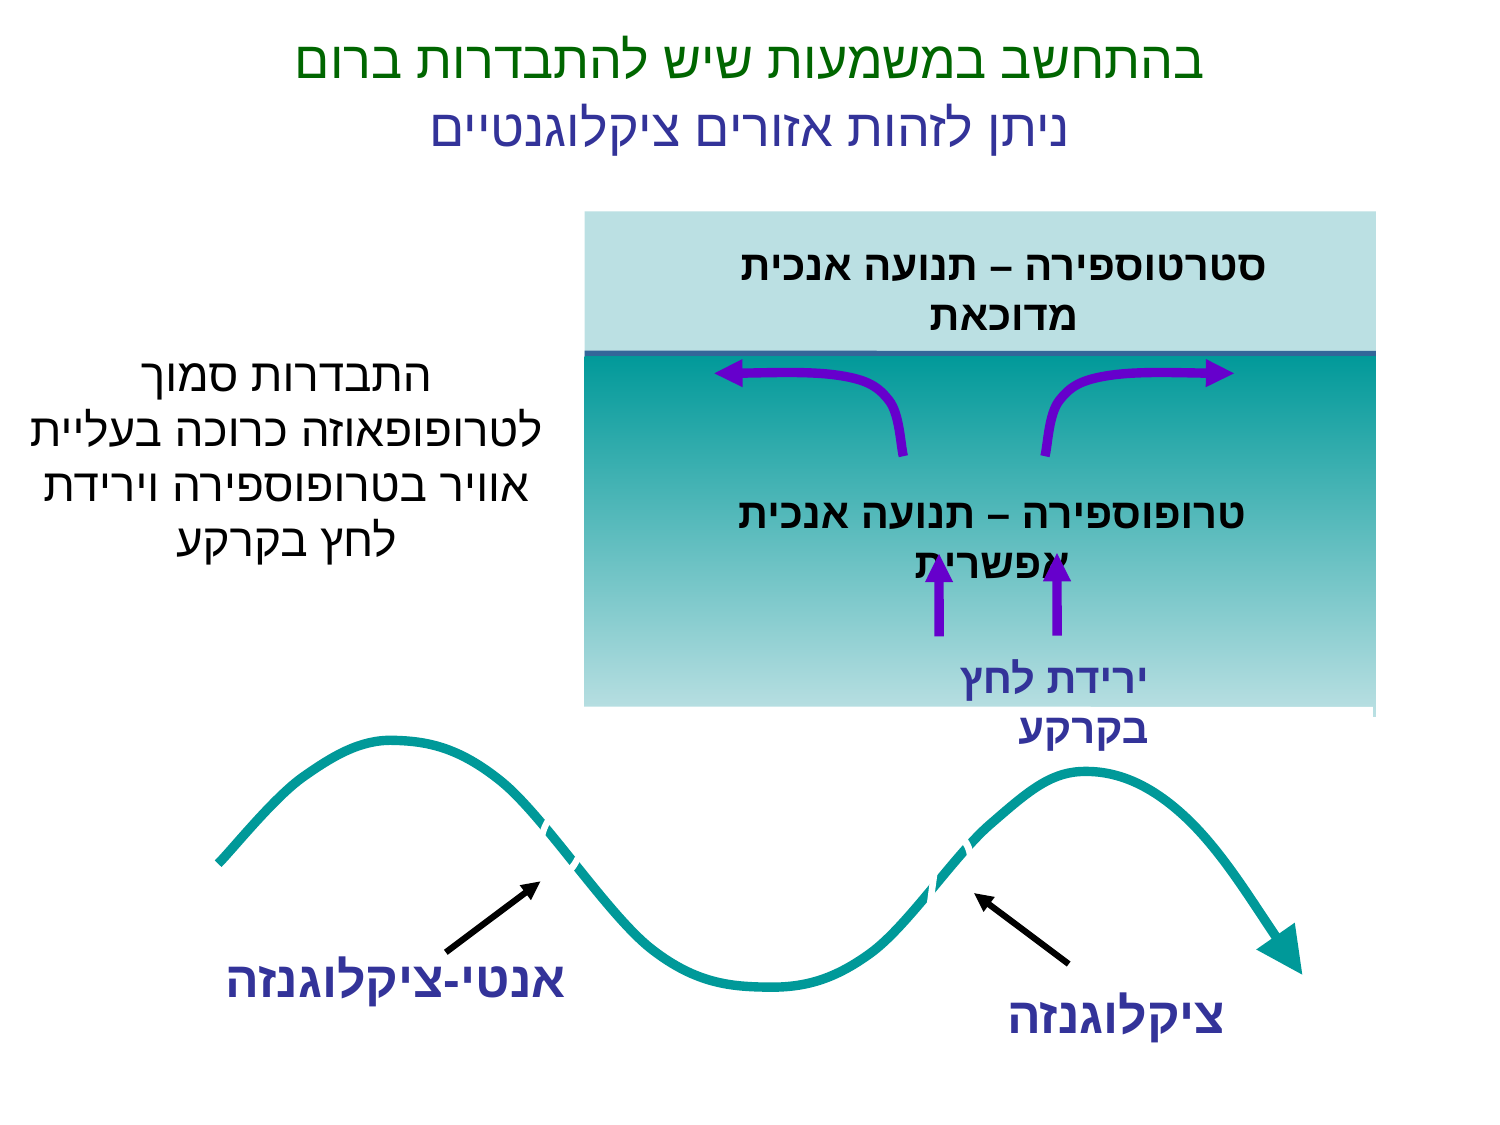

בהתחשב במשמעות שיש להתבדרות ברום
ניתן לזהות אזורים ציקלוגנטיים

סטרטוספירה – תנועה אנכית מדוכאת
התבדרות סמוך לטרופופאוזה כרוכה בעליית אוויר בטרופוספירה וירידת לחץ בקרקע
טרופוספירה – תנועה אנכית אפשרית

ירידת לחץ בקרקע

C
D

ציקלוגנזה
אנטי-ציקלוגנזה